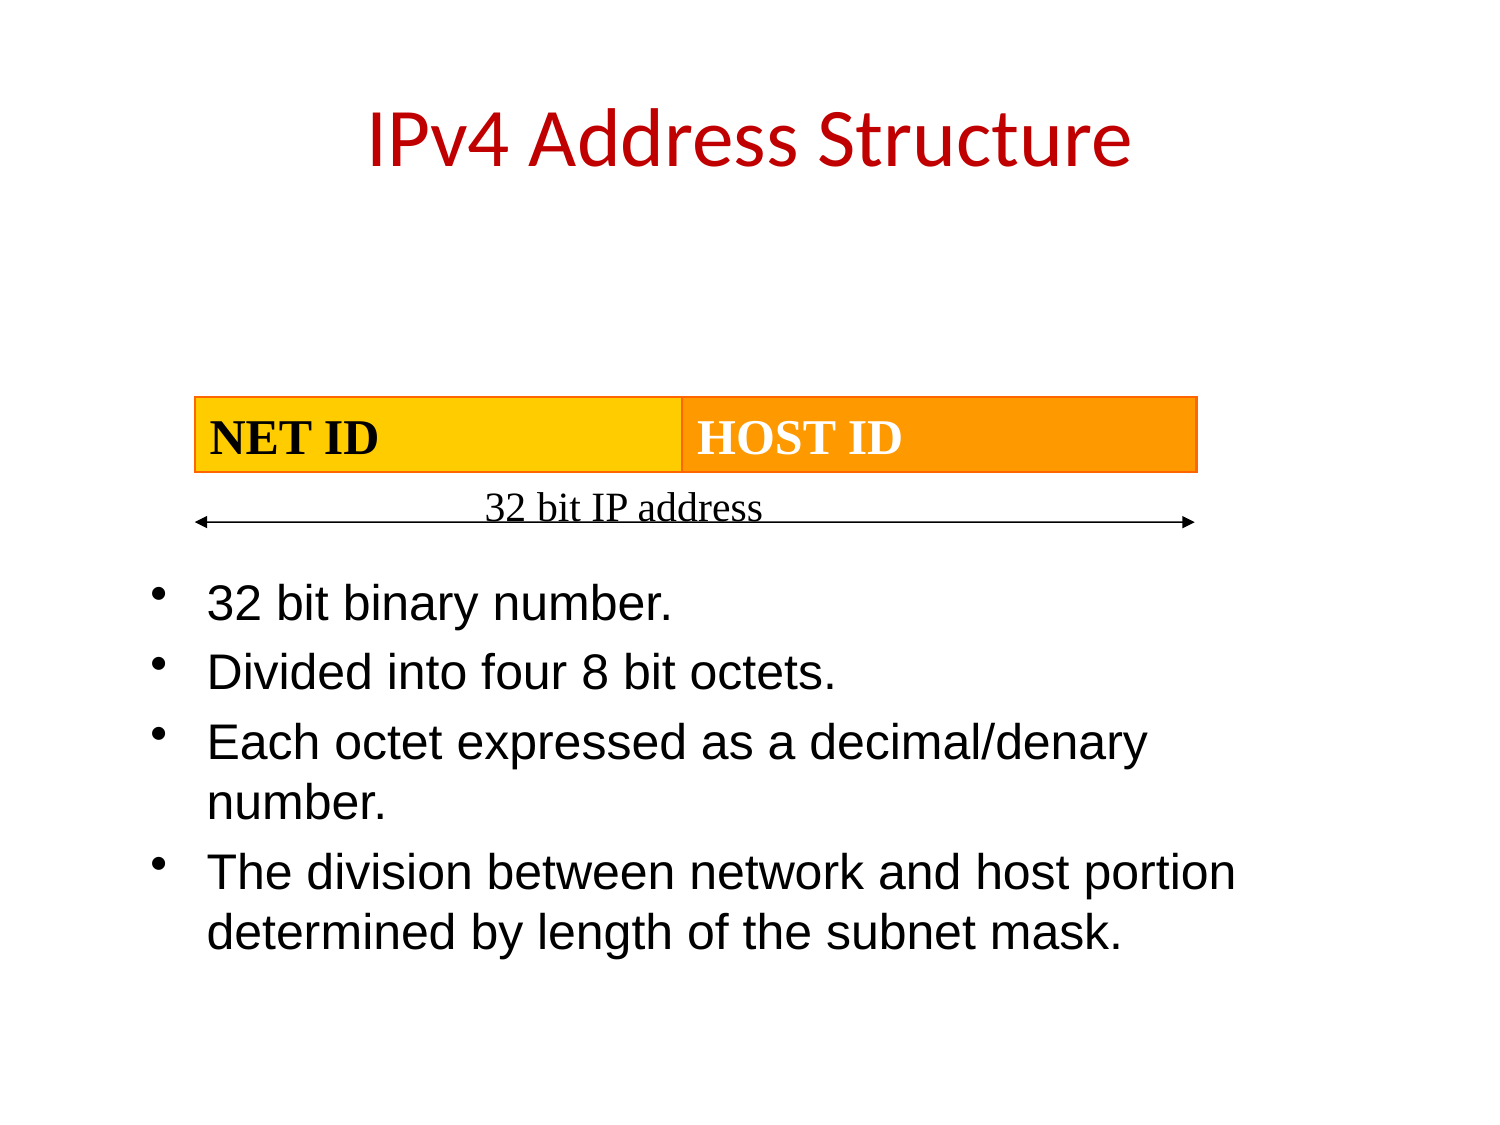

# IPv4 Address Structure
NET ID
HOST ID
32 bit IP address

32 bit binary number.
Divided into four 8 bit octets.
Each octet expressed as a decimal/denary number.
The division between network and host portion determined by length of the subnet mask.